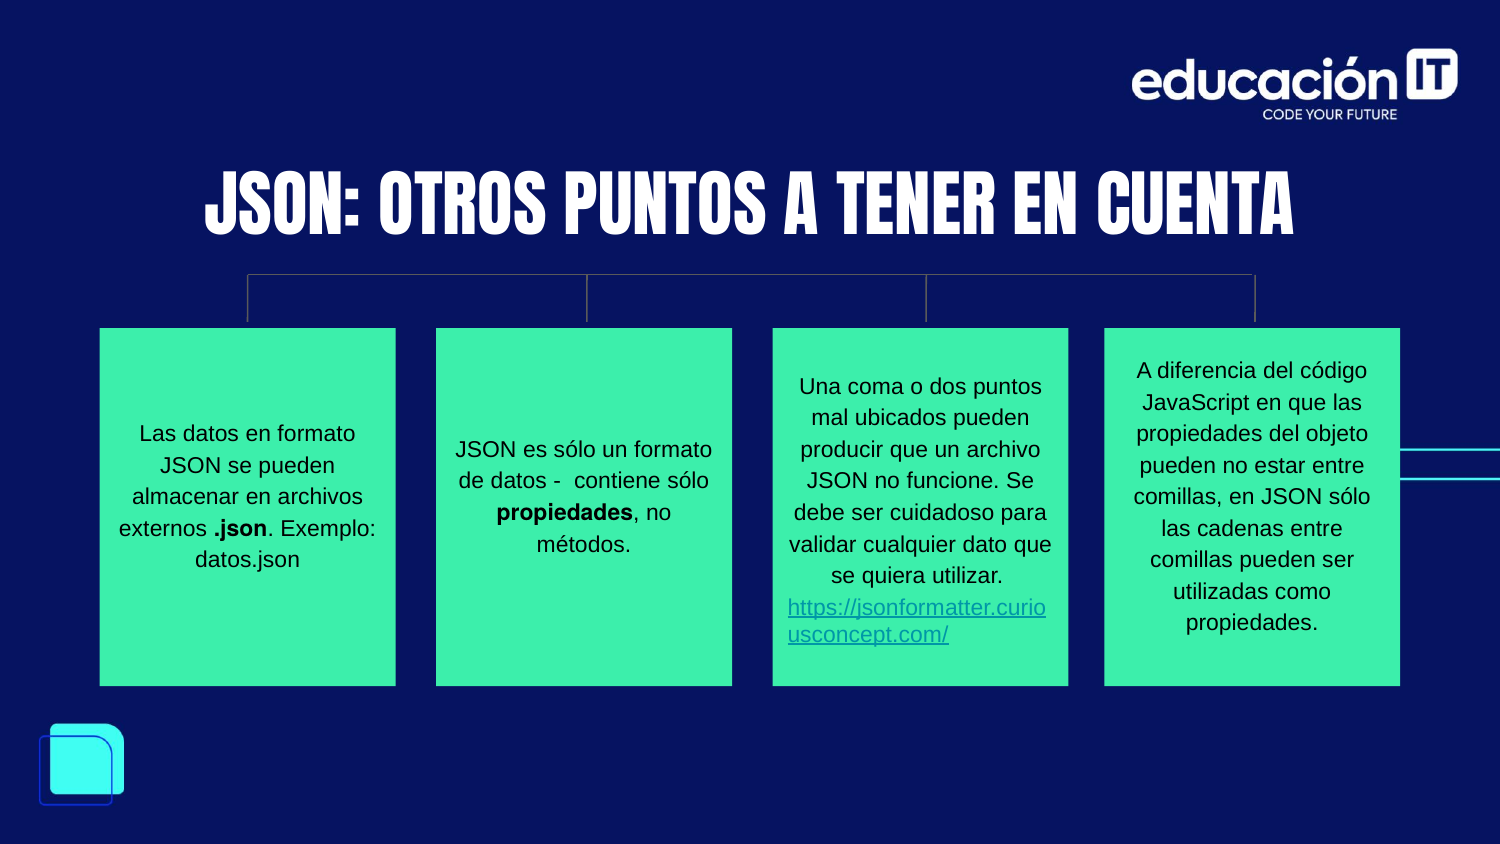

JSON: OTROS PUNTOS A TENER EN CUENTA
Una coma o dos puntos mal ubicados pueden producir que un archivo JSON no funcione. Se debe ser cuidadoso para validar cualquier dato que se quiera utilizar. https://jsonformatter.curiousconcept.com/

JSON es sólo un formato de datos -  contiene sólo propiedades, no métodos.

Las datos en formato JSON se pueden almacenar en archivos externos .json. Exemplo: datos.json

A diferencia del código JavaScript en que las propiedades del objeto pueden no estar entre comillas, en JSON sólo las cadenas entre comillas pueden ser utilizadas como propiedades.